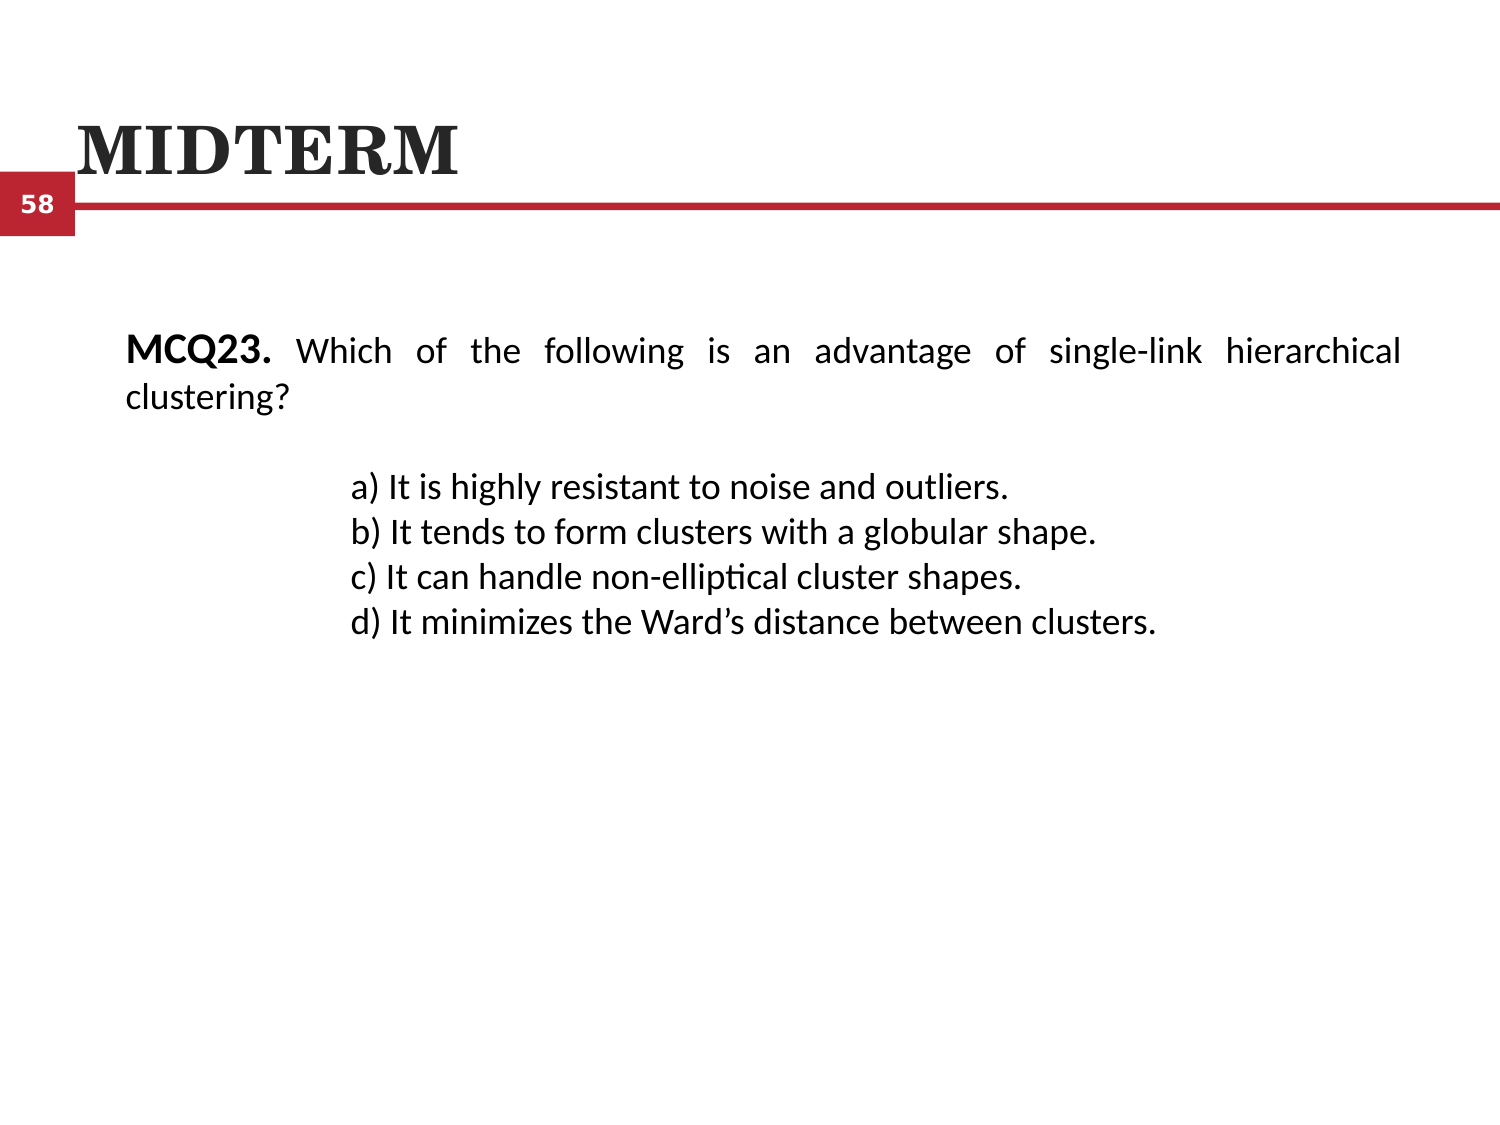

# Midterm
MCQ23. Which of the following is an advantage of single-link hierarchical clustering?

	a) It is highly resistant to noise and outliers.
	b) It tends to form clusters with a globular shape.
	c) It can handle non-elliptical cluster shapes.
	d) It minimizes the Ward’s distance between clusters.

11